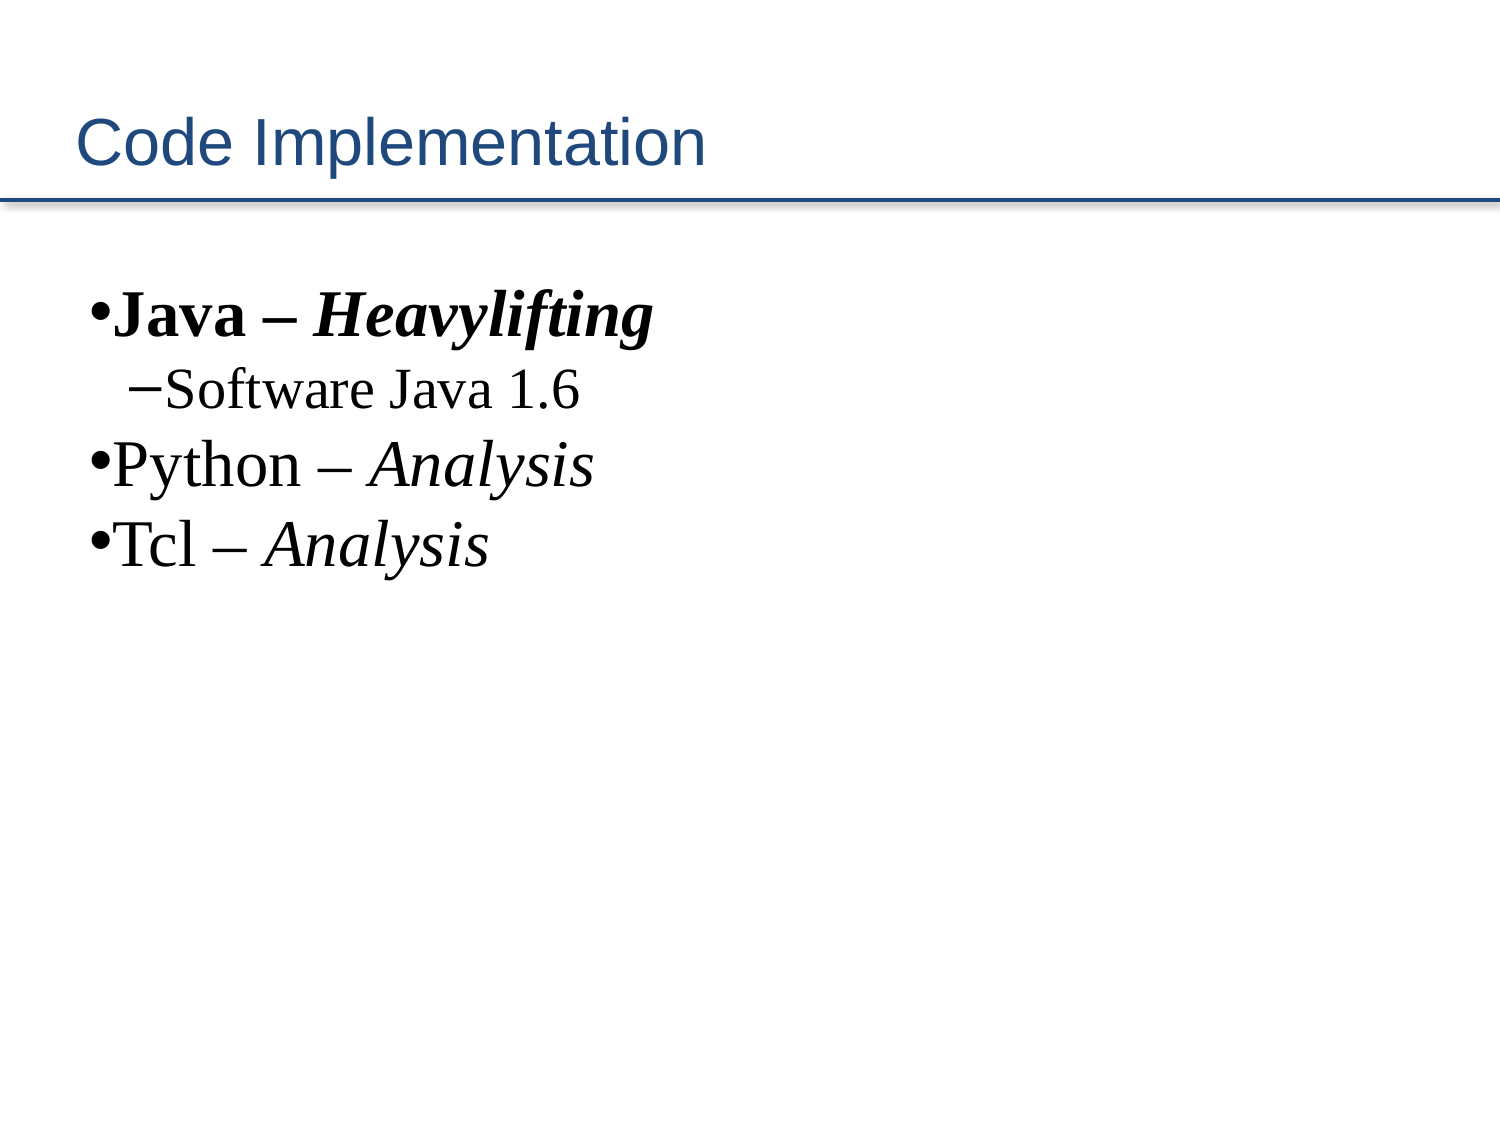

# Code Implementation
Java – Heavylifting
Software Java 1.6
Python – Analysis
Tcl – Analysis